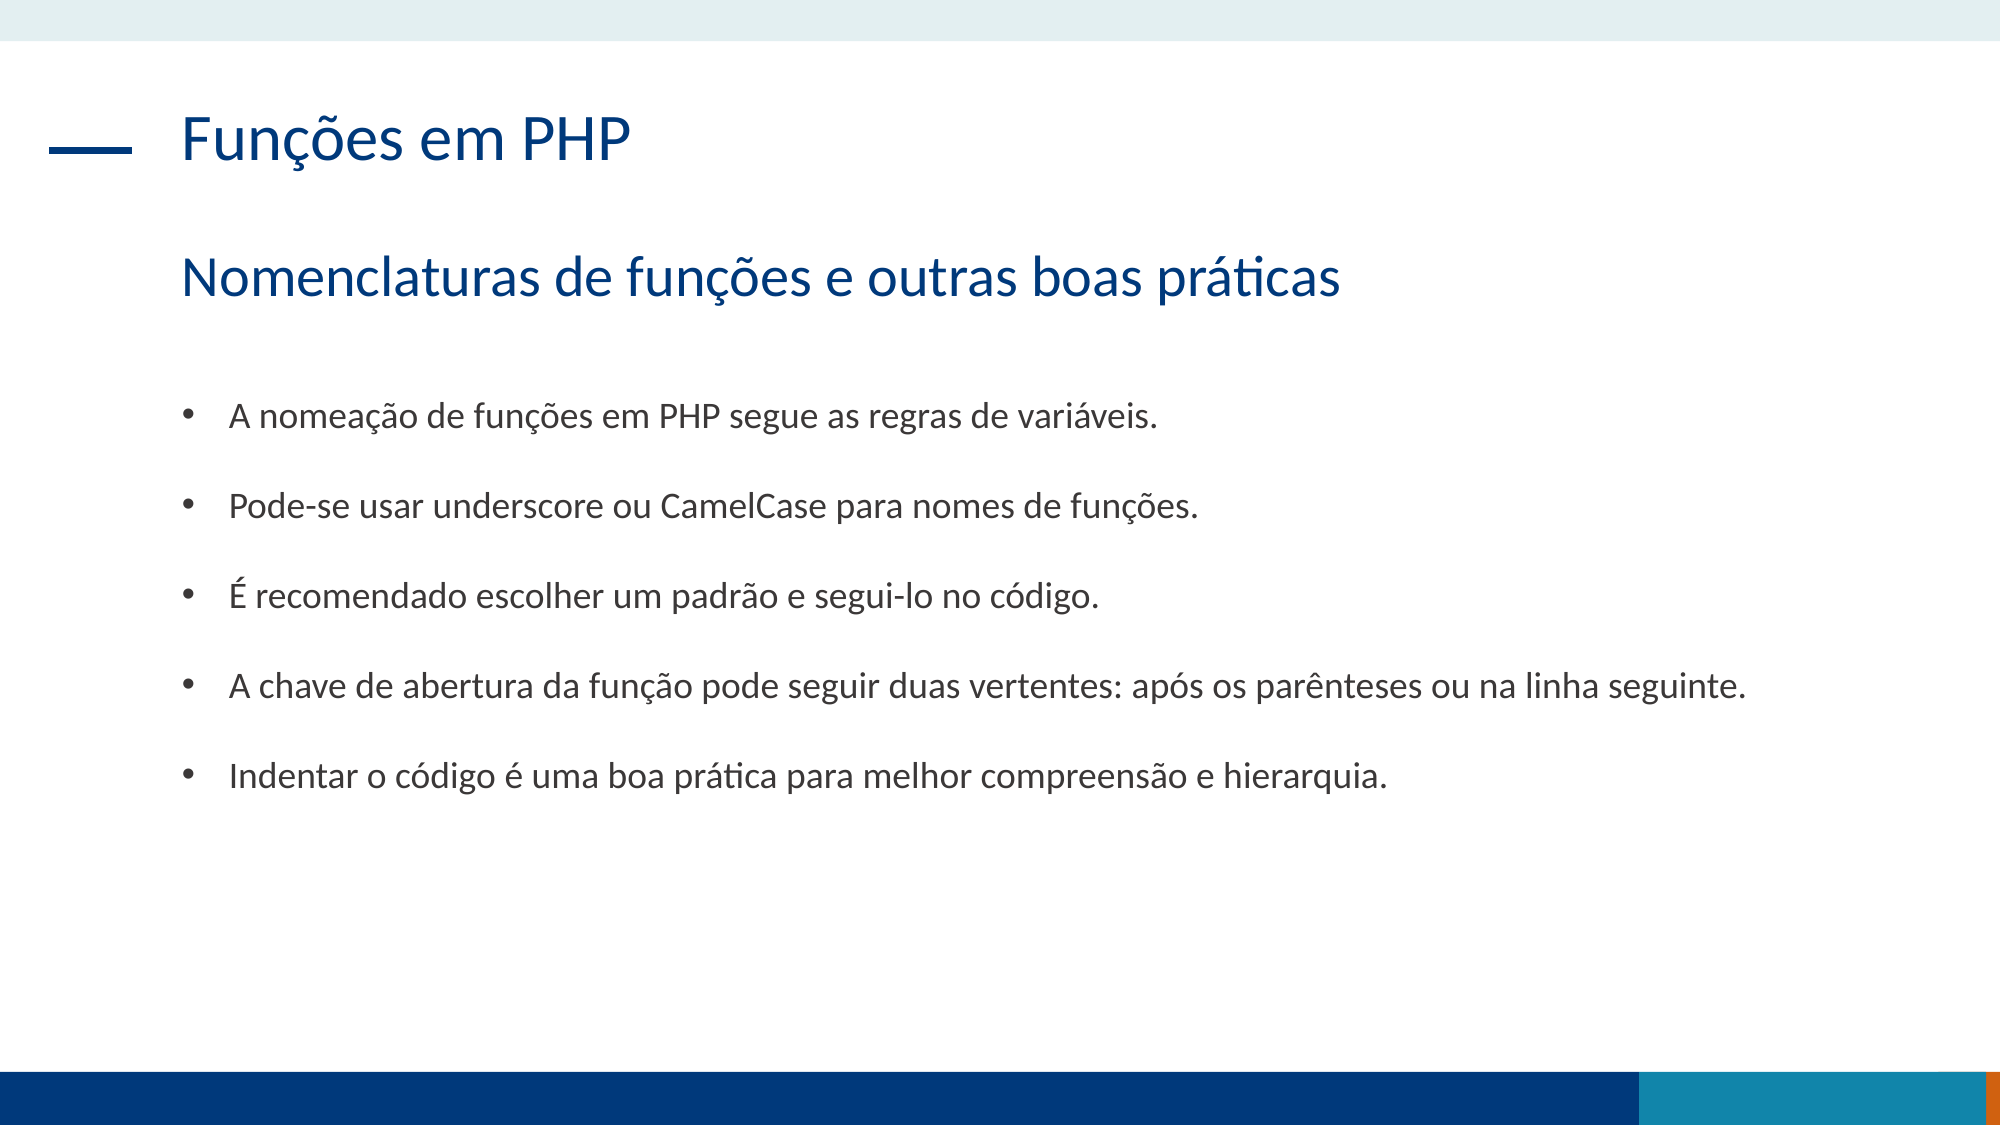

Funções em PHP

Nomenclaturas de funções e outras boas práticas
A nomeação de funções em PHP segue as regras de variáveis.

Pode-se usar underscore ou CamelCase para nomes de funções.

É recomendado escolher um padrão e segui-lo no código.

A chave de abertura da função pode seguir duas vertentes: após os parênteses ou na linha seguinte.

Indentar o código é uma boa prática para melhor compreensão e hierarquia.